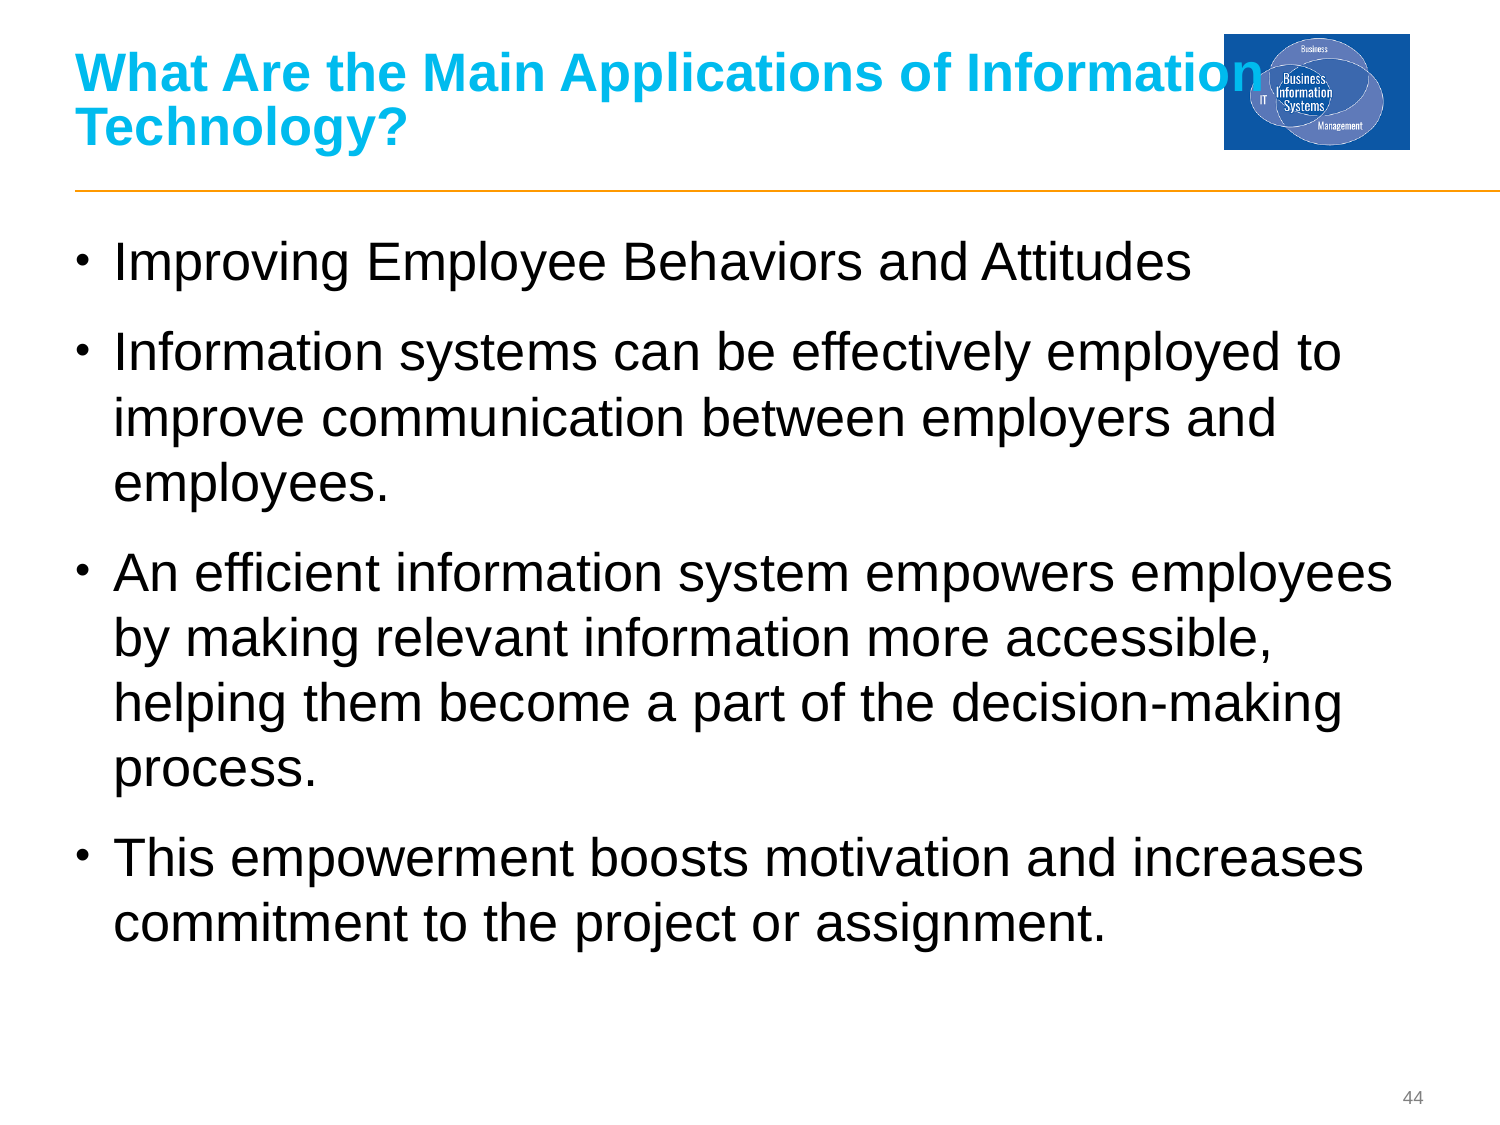

# What Are the Main Applications of Information Technology?
Improving Employee Behaviors and Attitudes
Information systems can be effectively employed to improve communication between employers and employees.
An efficient information system empowers employees by making relevant information more accessible, helping them become a part of the decision-making process.
This empowerment boosts motivation and increases commitment to the project or assignment.